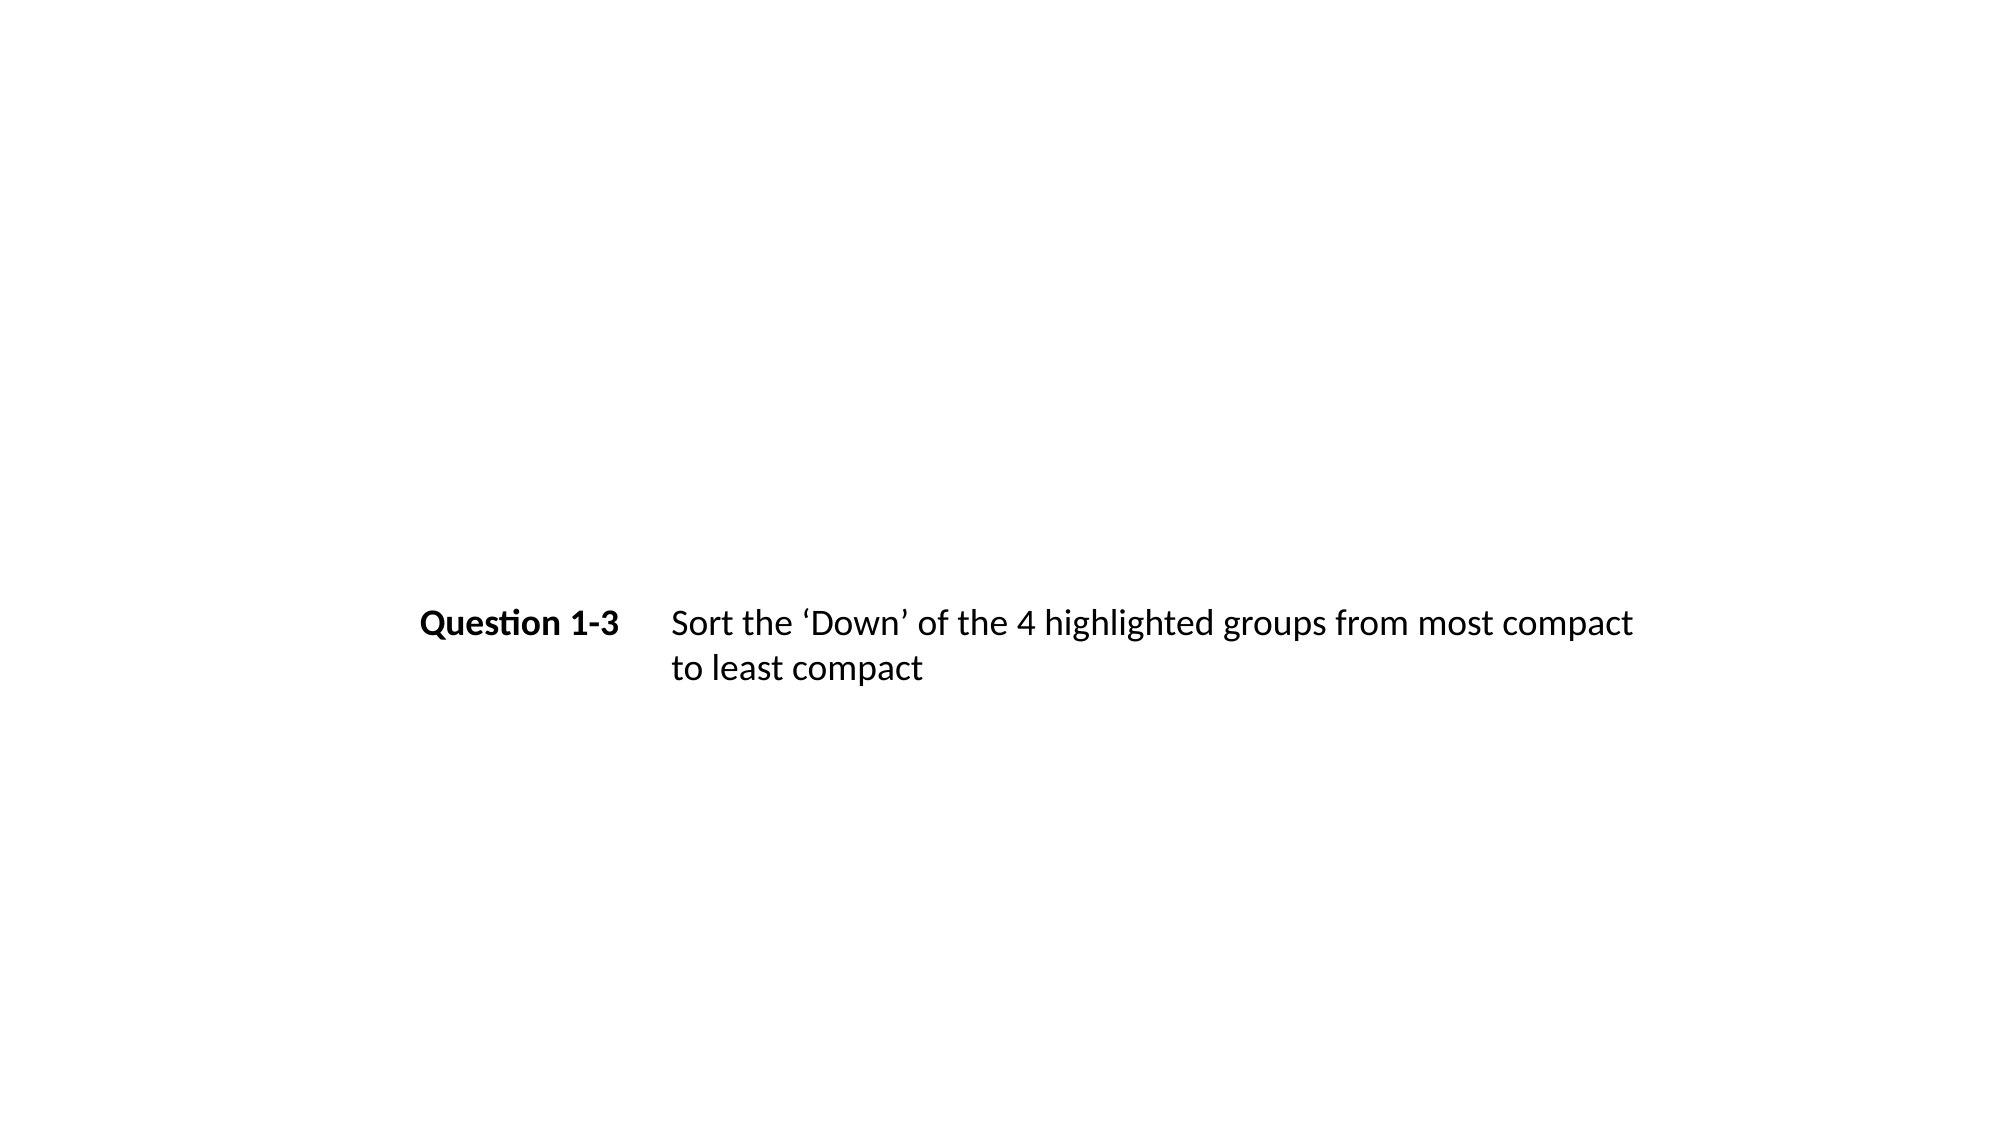

#

Question 1-3
Sort the ‘Down’ of the 4 highlighted groups from most compact
to least compact